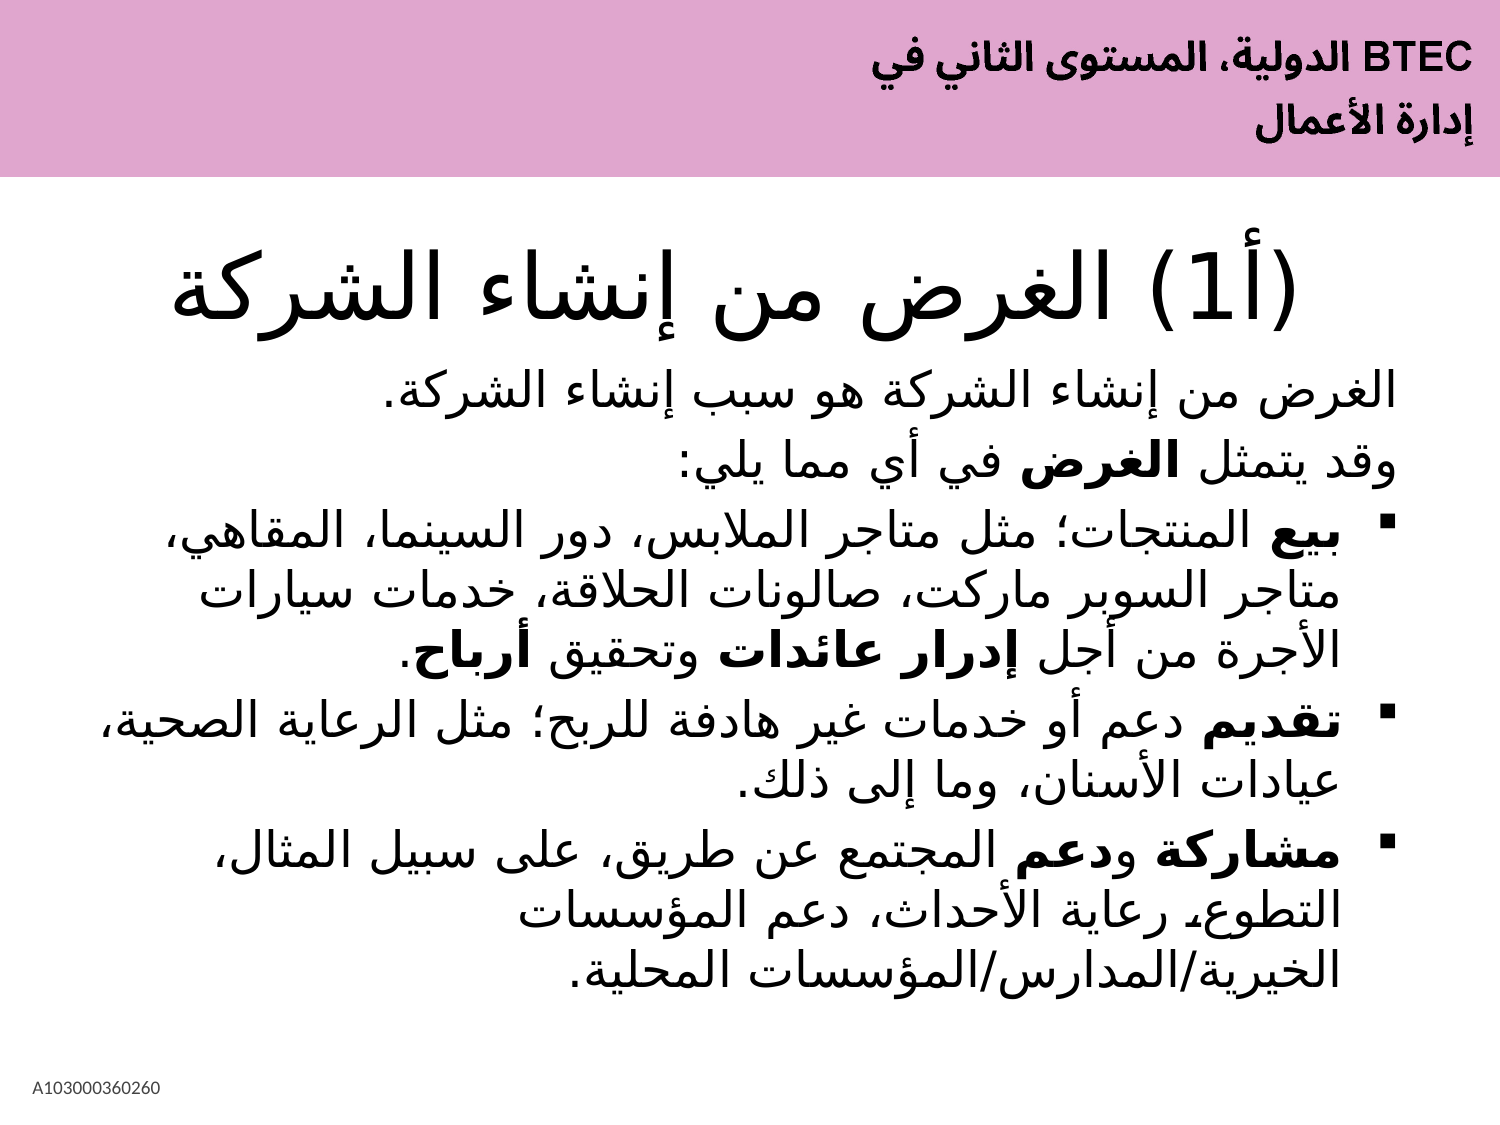

# (أ1) الغرض من إنشاء الشركة
الغرض من إنشاء الشركة هو سبب إنشاء الشركة.
وقد يتمثل الغرض في أي مما يلي:
بيع المنتجات؛ مثل متاجر الملابس، دور السينما، المقاهي، متاجر السوبر ماركت، صالونات الحلاقة، خدمات سيارات الأجرة من أجل إدرار عائدات وتحقيق أرباح.
تقديم دعم أو خدمات غير هادفة للربح؛ مثل الرعاية الصحية، عيادات الأسنان، وما إلى ذلك.
مشاركة ودعم المجتمع عن طريق، على سبيل المثال، التطوع، رعاية الأحداث، دعم المؤسسات الخيرية/المدارس/المؤسسات المحلية.

A103000360260